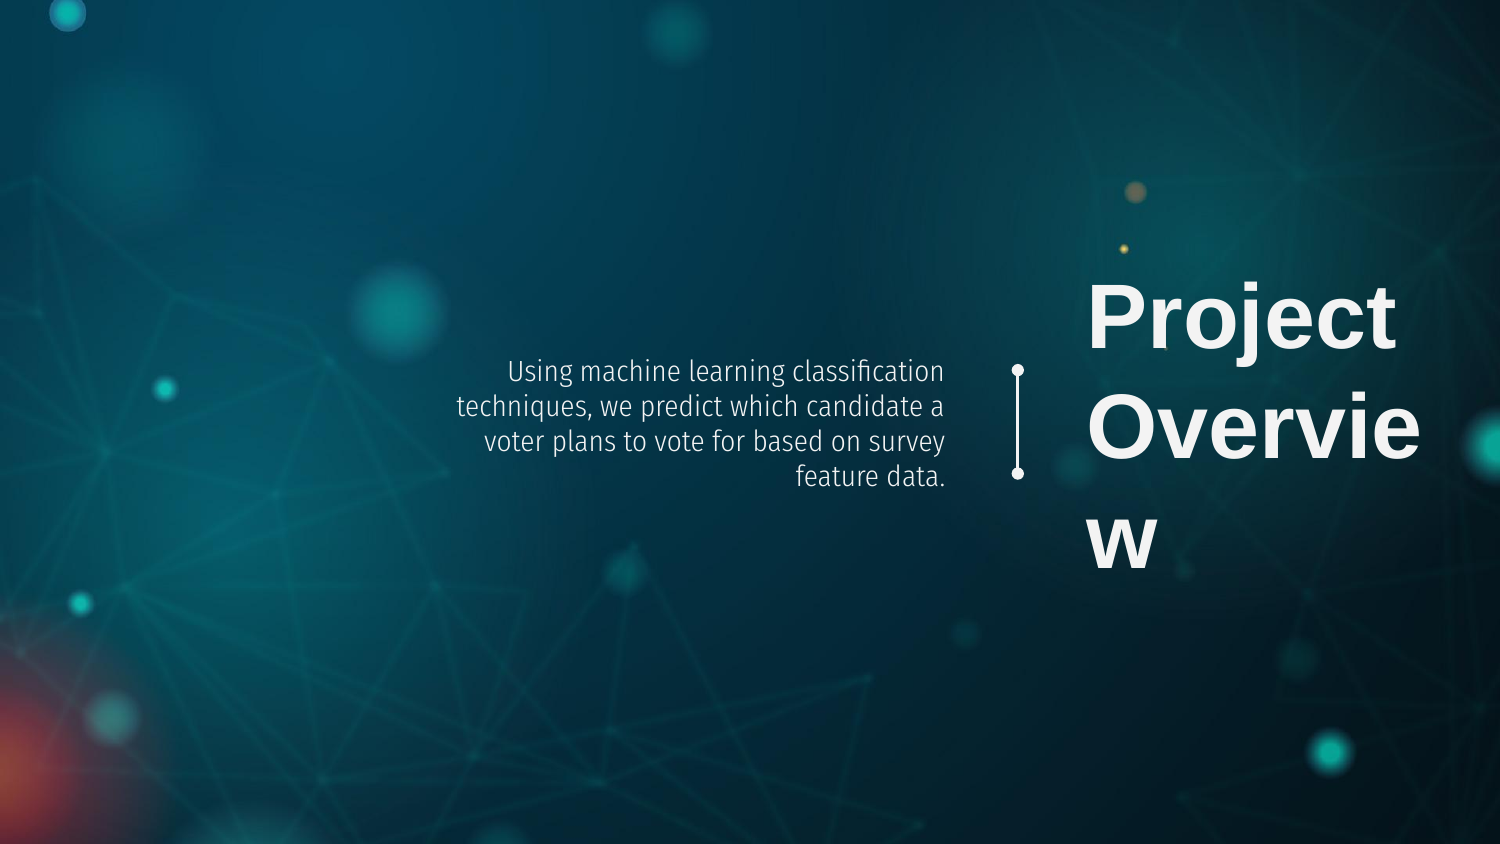

Using machine learning classification techniques, we predict which candidate a voter plans to vote for based on survey feature data.
# Project Overview